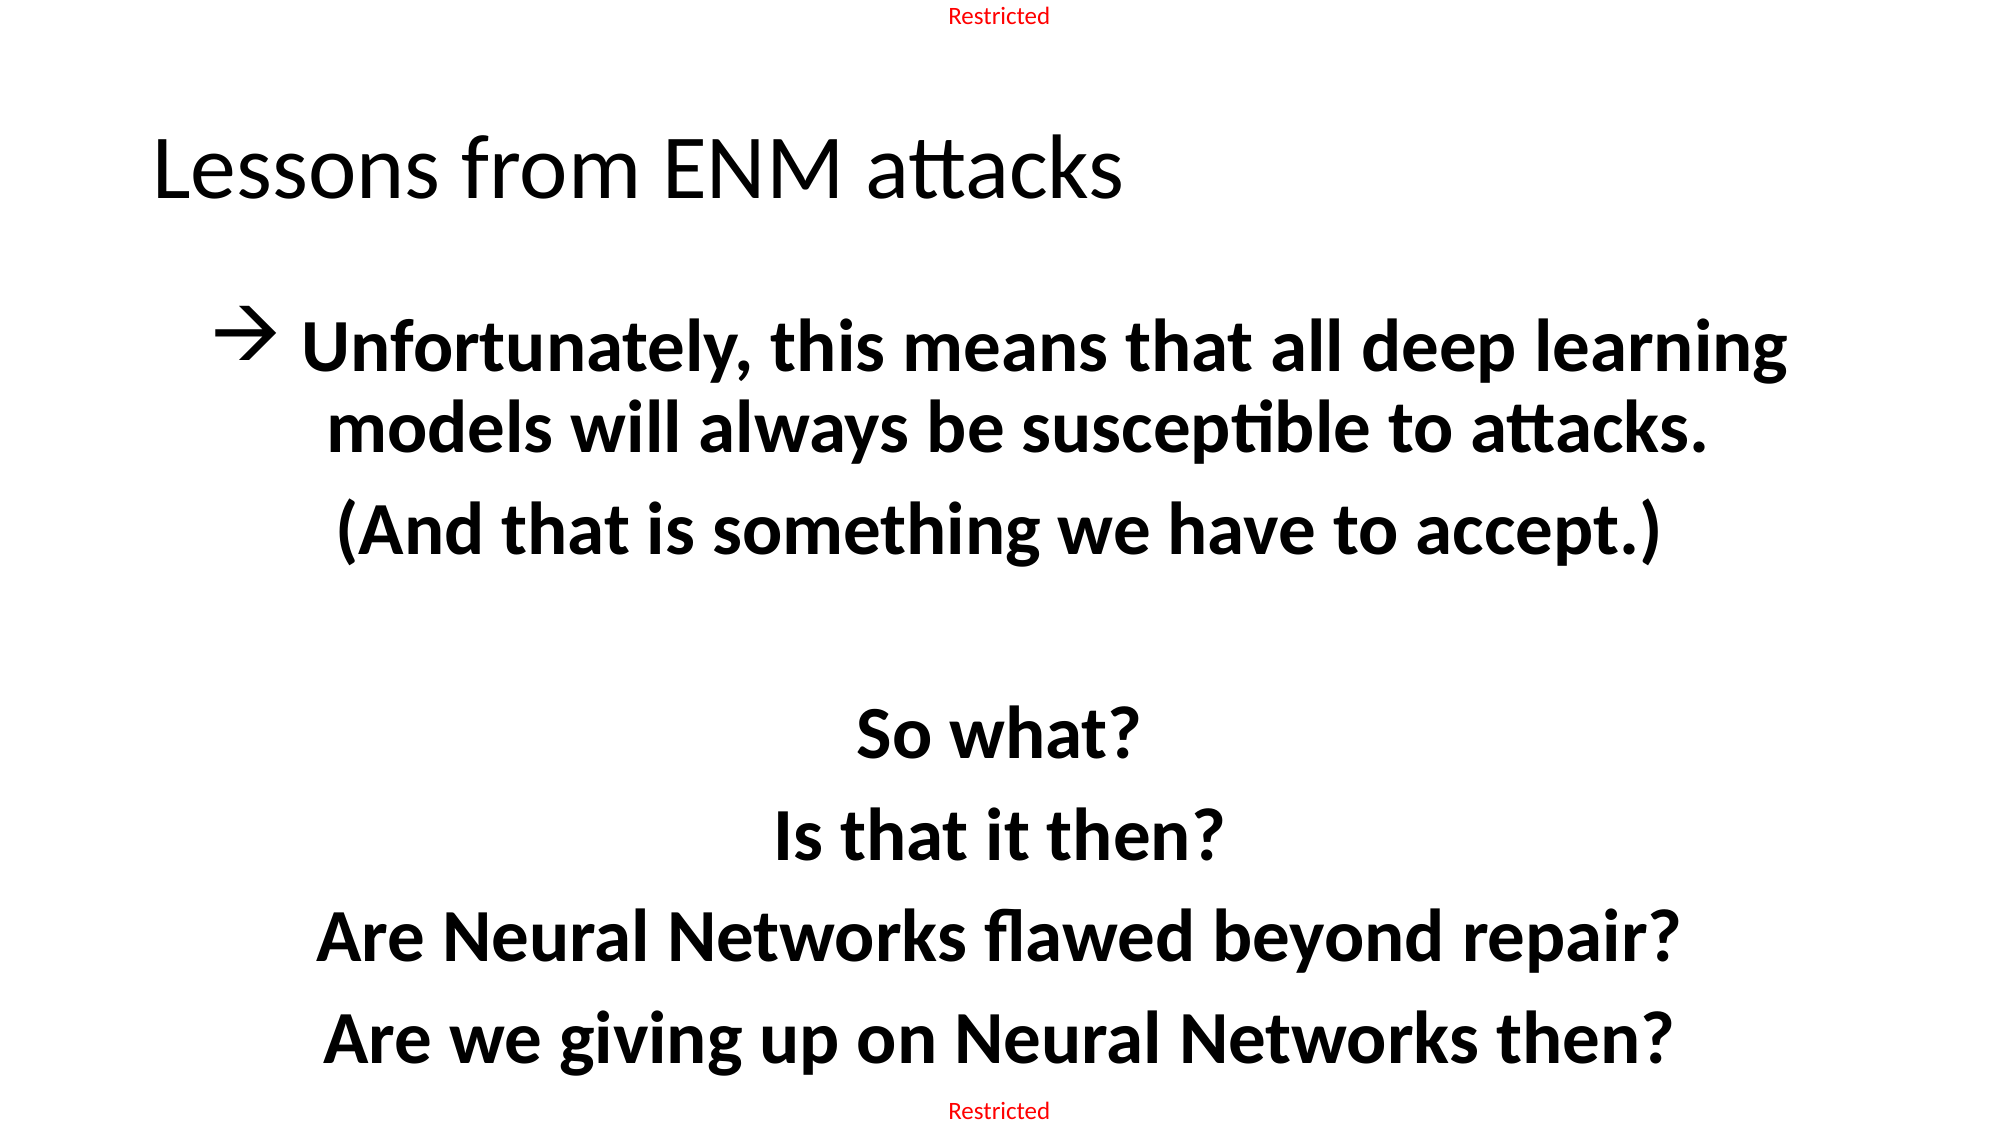

# Lessons from ENM attacks
 Unfortunately, this means that all deep learning models will always be susceptible to attacks.
(And that is something we have to accept.)

So what?
Is that it then?
Are Neural Networks flawed beyond repair?
Are we giving up on Neural Networks then?